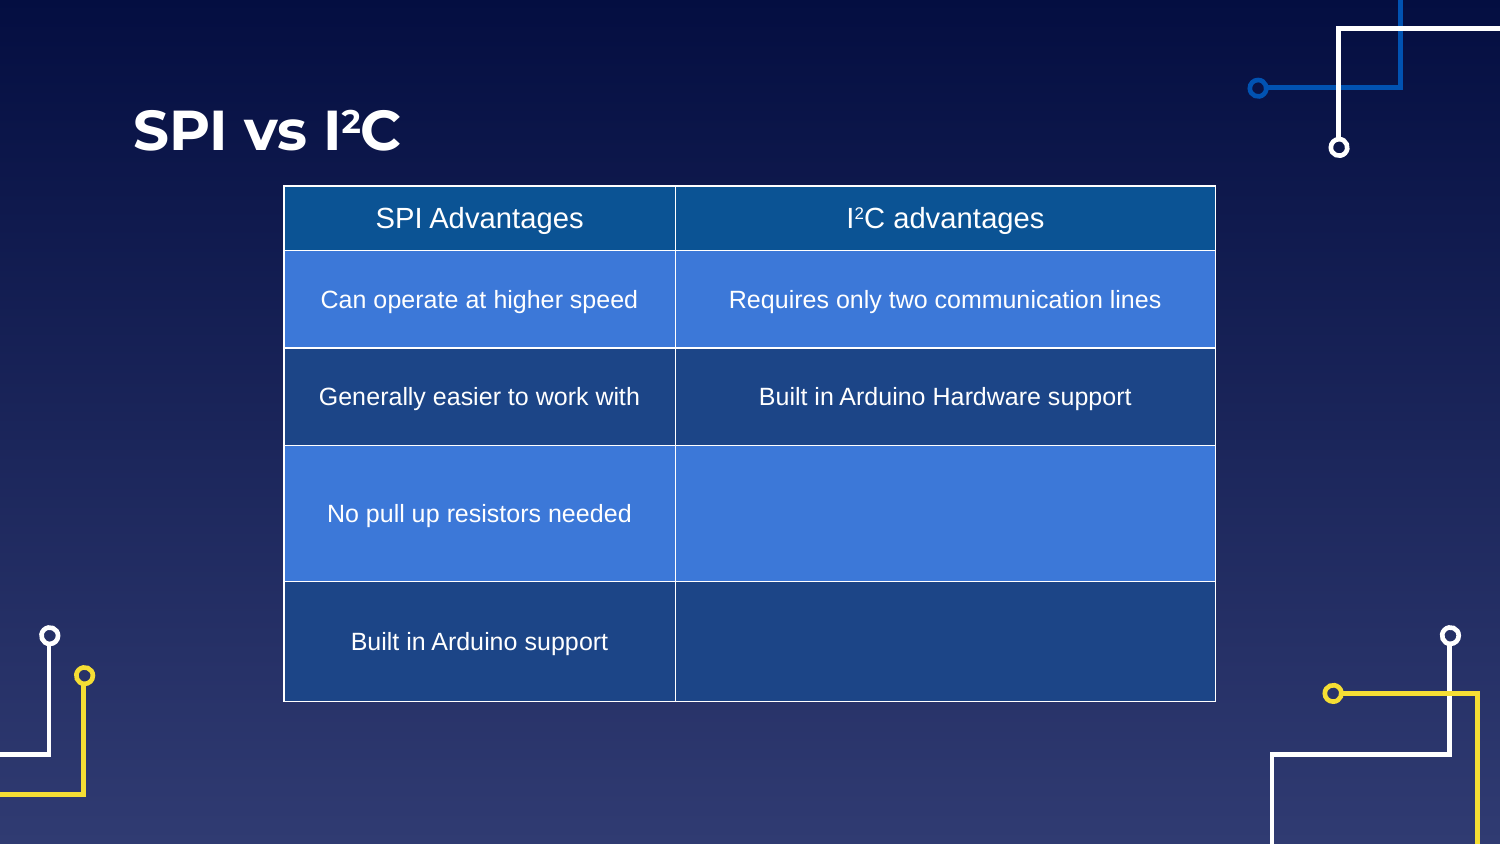

# SPI vs I2C
| SPI Advantages | I2C advantages |
| --- | --- |
| Can operate at higher speed | Requires only two communication lines |
| Generally easier to work with | Built in Arduino Hardware support |
| No pull up resistors needed |  |
| Built in Arduino support |  |